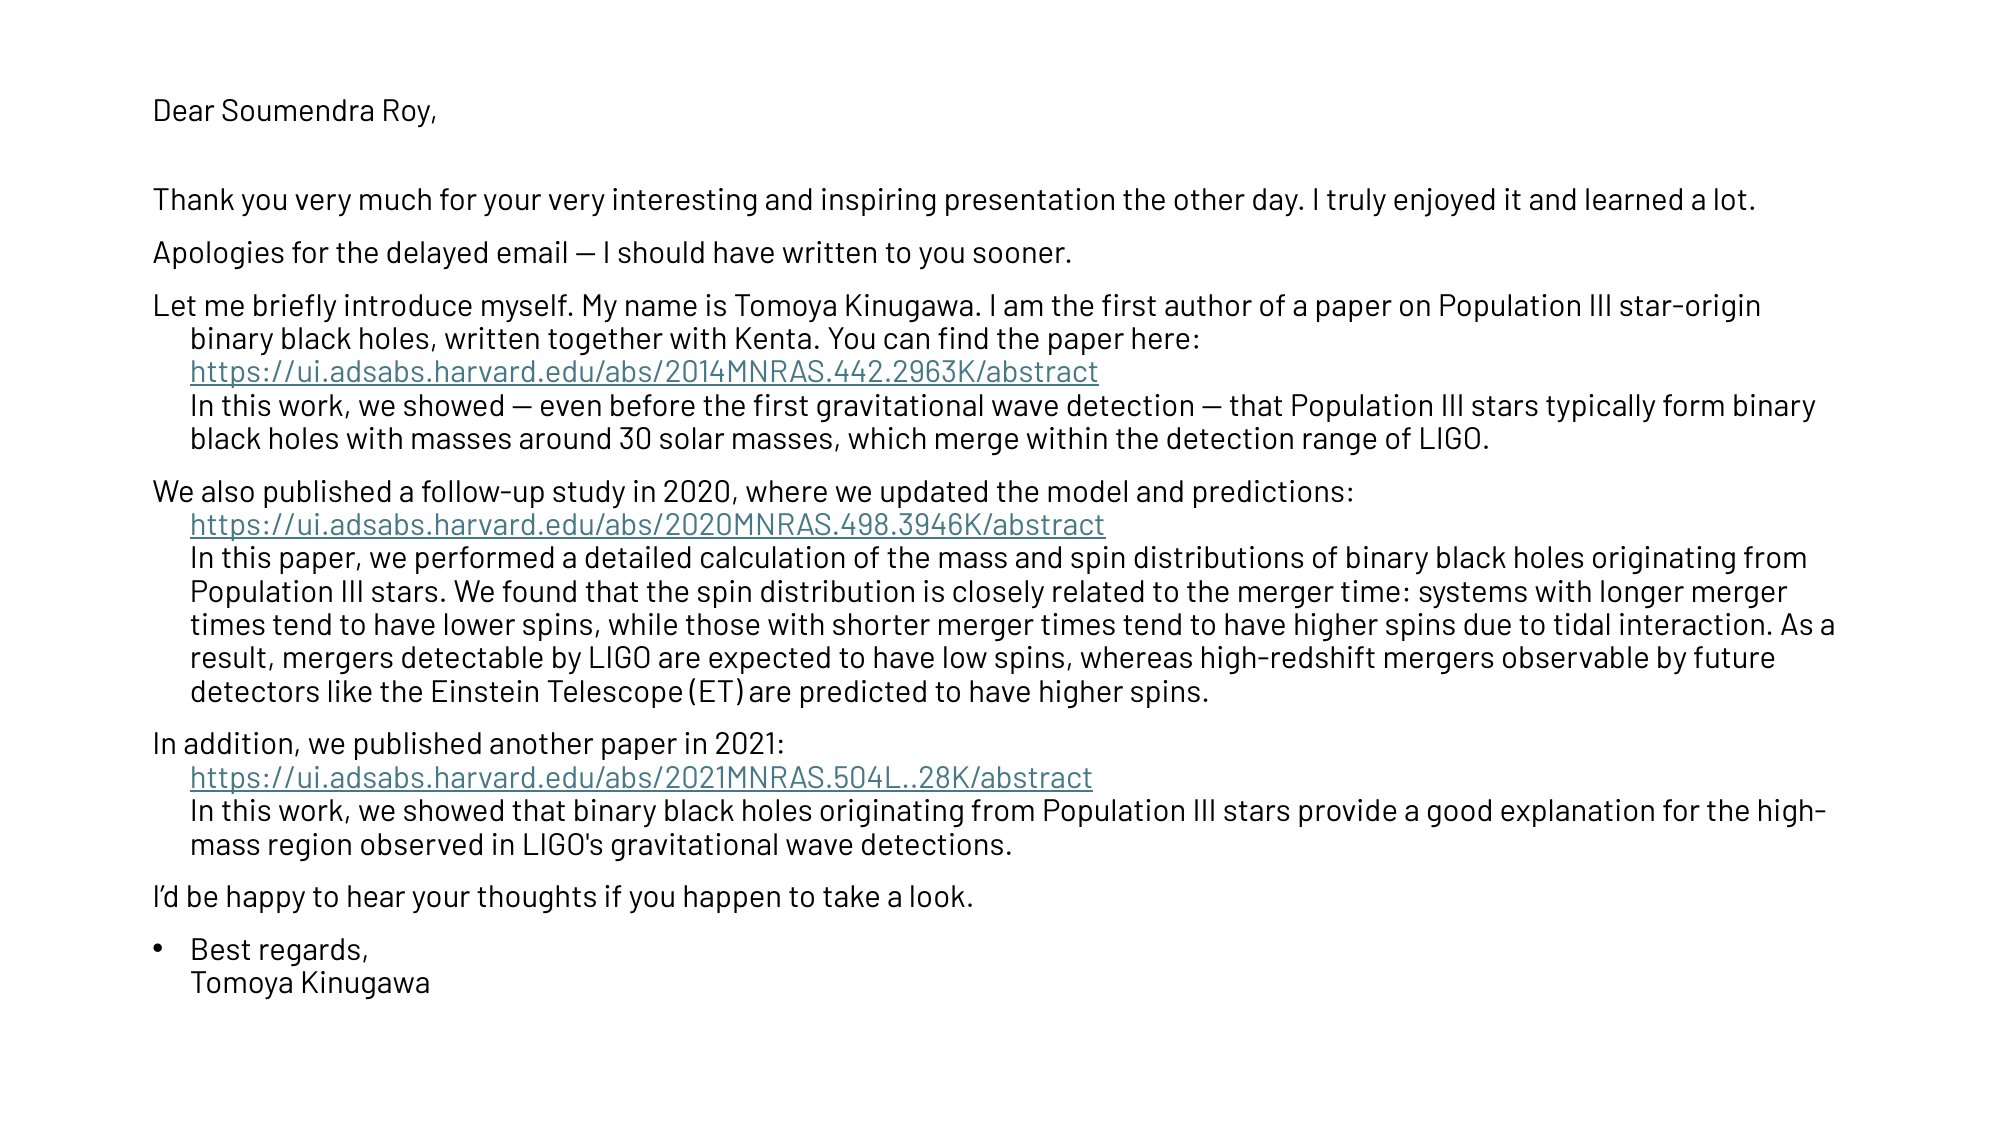

Dear Soumendra Roy,
Thank you very much for your very interesting and inspiring presentation the other day. I truly enjoyed it and learned a lot.
Apologies for the delayed email — I should have written to you sooner.
Let me briefly introduce myself. My name is Tomoya Kinugawa. I am the first author of a paper on Population III star-origin binary black holes, written together with Kenta. You can find the paper here:
https://ui.adsabs.harvard.edu/abs/2014MNRAS.442.2963K/abstract
In this work, we showed — even before the first gravitational wave detection — that Population III stars typically form binary black holes with masses around 30 solar masses, which merge within the detection range of LIGO.
We also published a follow-up study in 2020, where we updated the model and predictions:
https://ui.adsabs.harvard.edu/abs/2020MNRAS.498.3946K/abstract
In this paper, we performed a detailed calculation of the mass and spin distributions of binary black holes originating from Population III stars. We found that the spin distribution is closely related to the merger time: systems with longer merger times tend to have lower spins, while those with shorter merger times tend to have higher spins due to tidal interaction. As a result, mergers detectable by LIGO are expected to have low spins, whereas high-redshift mergers observable by future detectors like the Einstein Telescope (ET) are predicted to have higher spins.
In addition, we published another paper in 2021:
https://ui.adsabs.harvard.edu/abs/2021MNRAS.504L..28K/abstract
In this work, we showed that binary black holes originating from Population III stars provide a good explanation for the high-mass region observed in LIGO's gravitational wave detections.
I’d be happy to hear your thoughts if you happen to take a look.
Best regards,
Tomoya Kinugawa